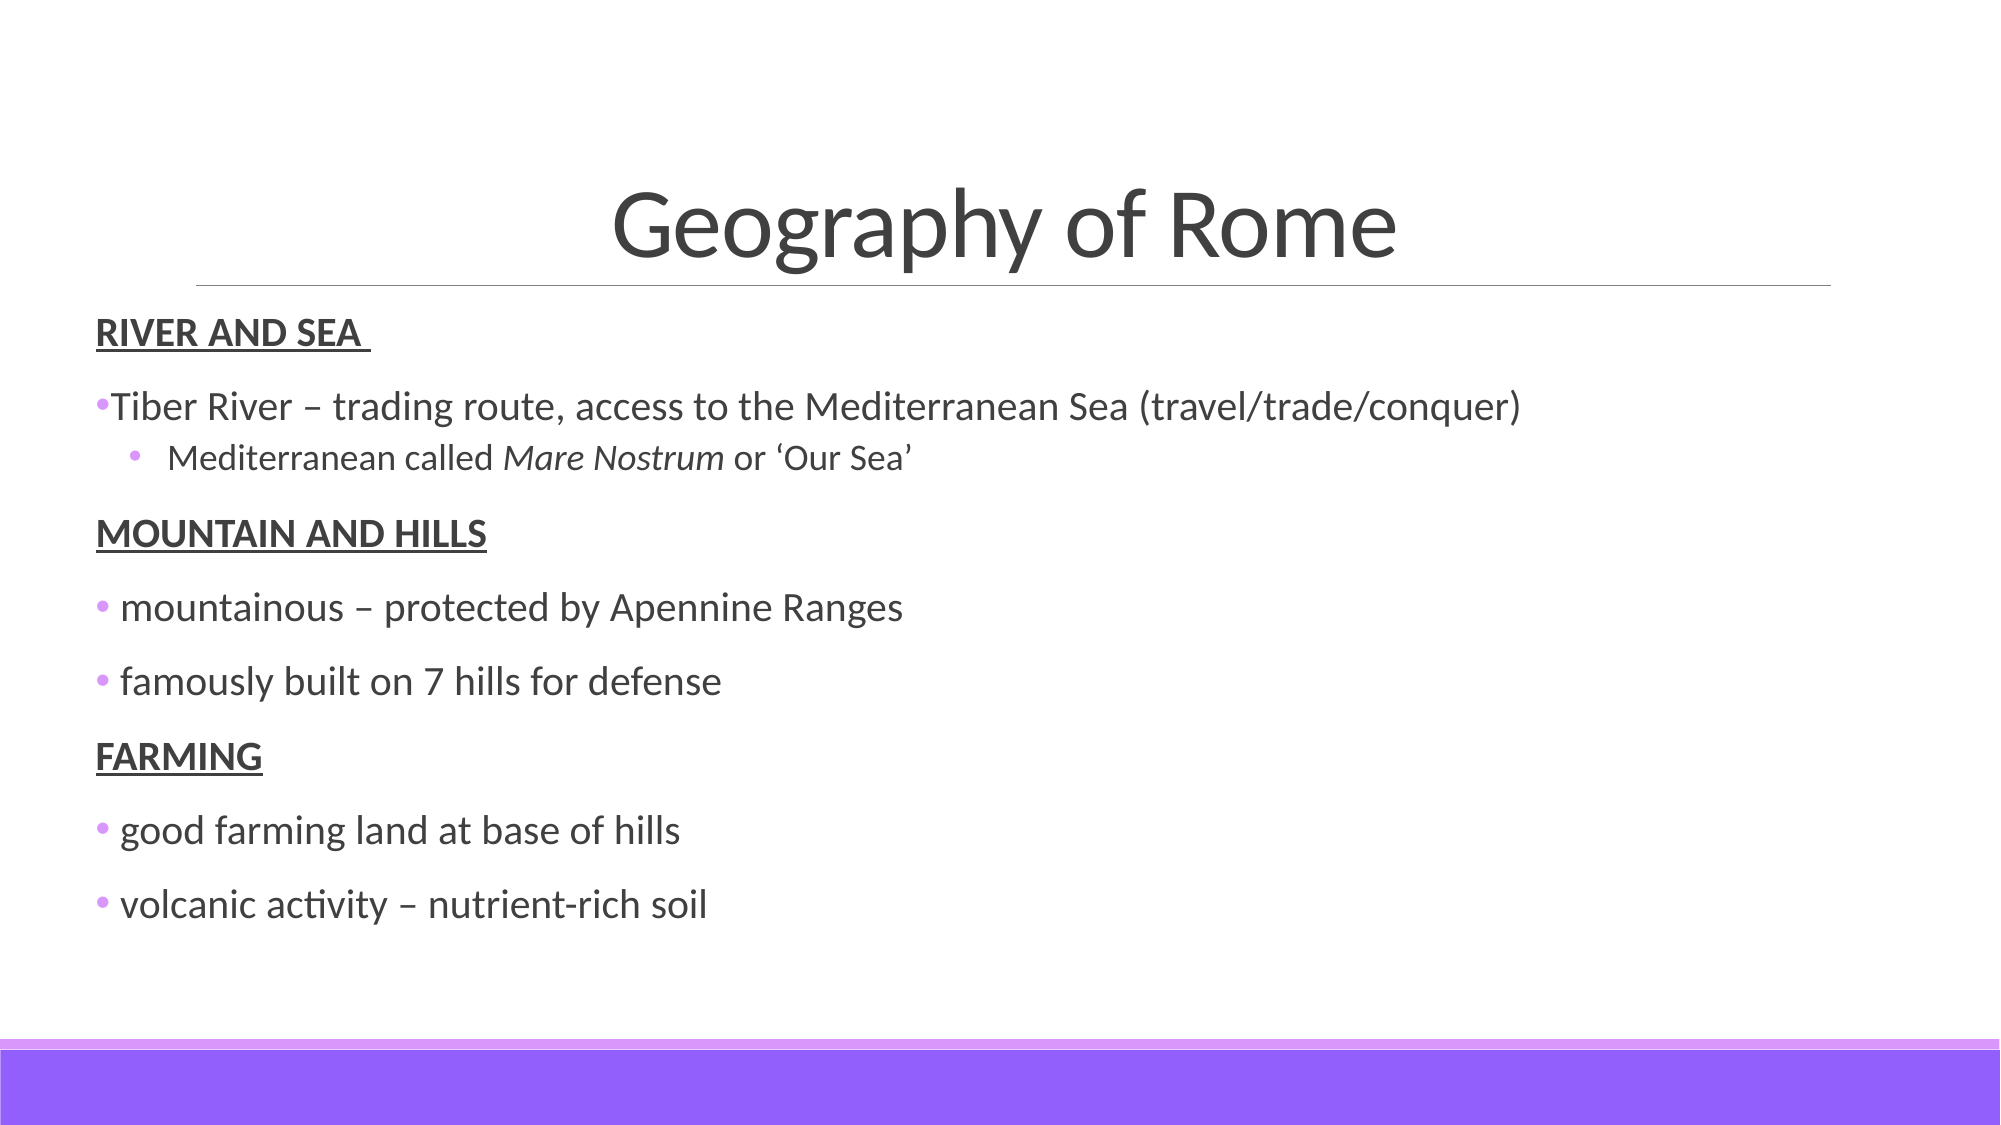

# Geography of Rome
RIVER AND SEA
Tiber River – trading route, access to the Mediterranean Sea (travel/trade/conquer)
 Mediterranean called Mare Nostrum or ‘Our Sea’
MOUNTAIN AND HILLS
 mountainous – protected by Apennine Ranges
 famously built on 7 hills for defense
FARMING
 good farming land at base of hills
 volcanic activity – nutrient-rich soil